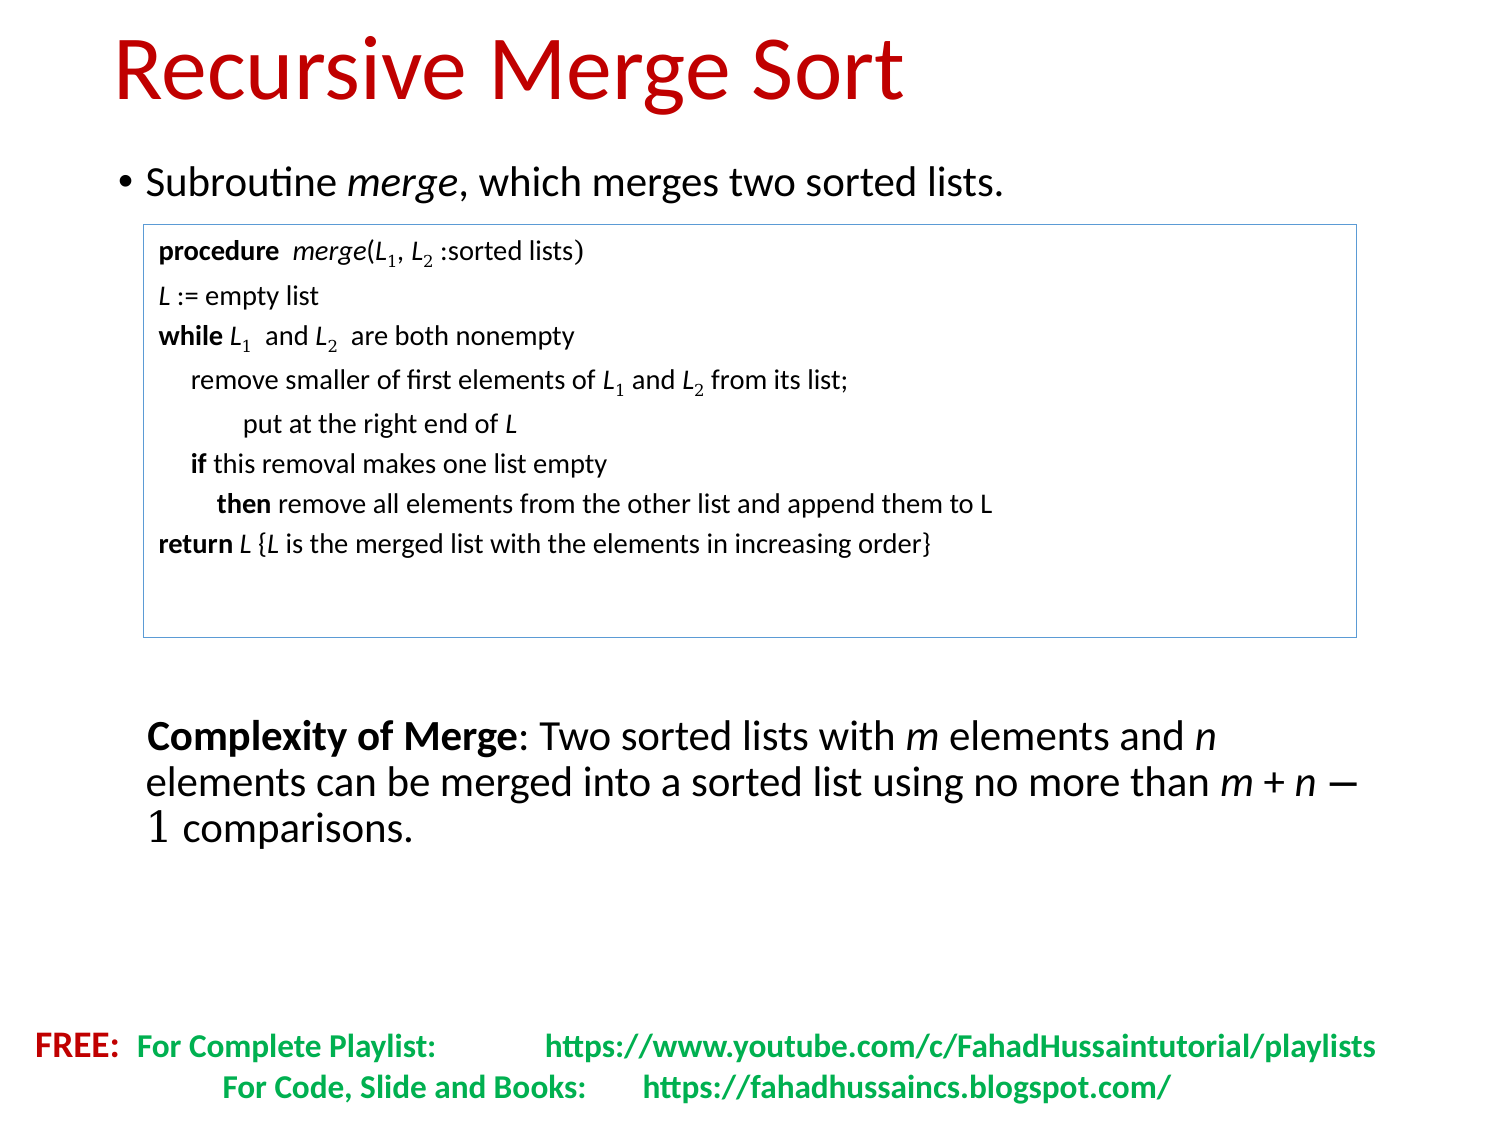

# Recursive Merge Sort
Subroutine merge, which merges two sorted lists.

   Complexity of Merge: Two sorted lists with m elements and n elements can be merged into a sorted list using no more than m + n − 1 comparisons.
procedure  merge(L1, L2 :sorted lists)
L := empty list
while L1  and L2  are both nonempty
     remove smaller of first elements of L1 and L2 from its list;
             put at the right end of L
     if this removal makes one list empty
         then remove all elements from the other list and append them to L
return L {L is the merged list with the elements in increasing order}

FREE:  For Complete Playlist: 	        https://www.youtube.com/c/FahadHussaintutorial/playlists
	     For Code, Slide and Books:	 https://fahadhussaincs.blogspot.com/